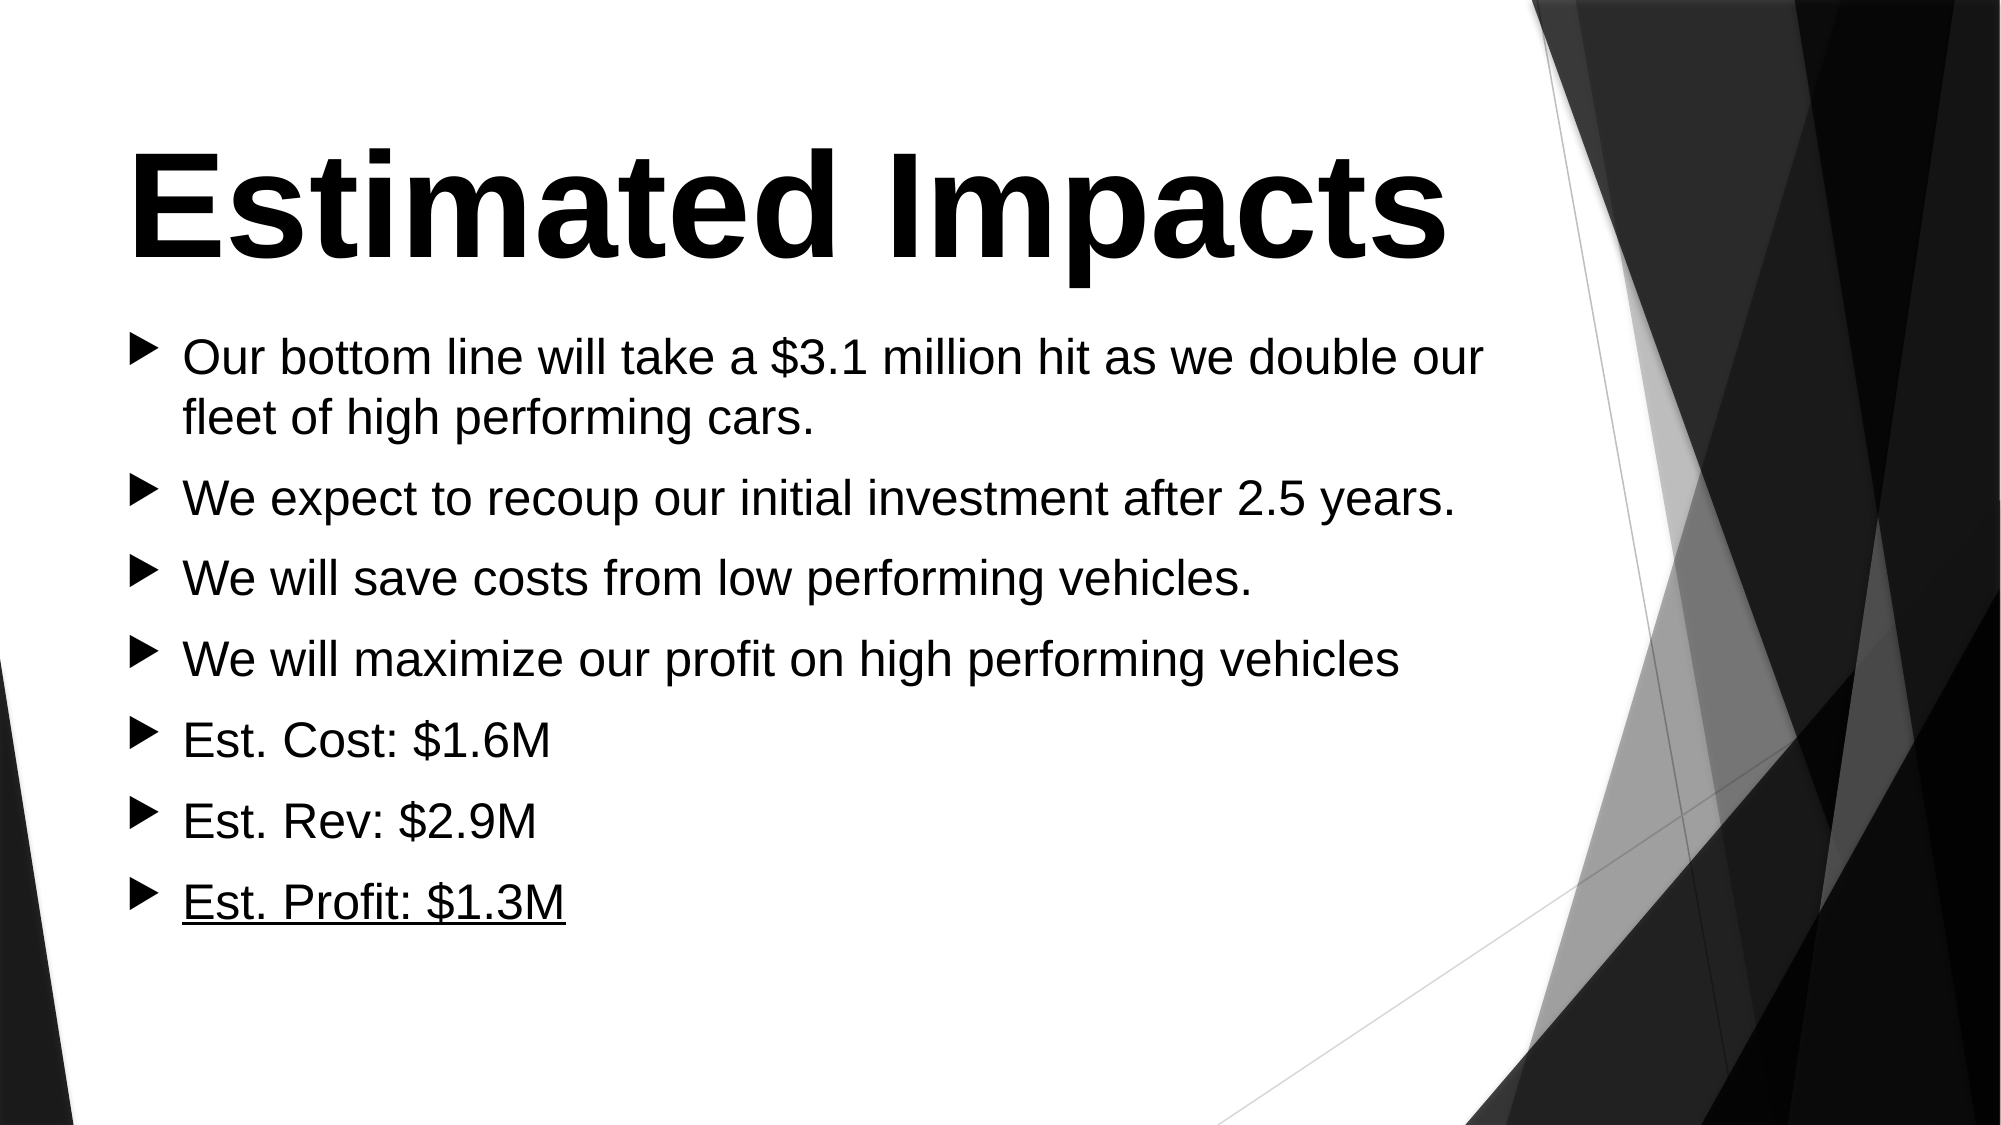

# Estimated Impacts
Our bottom line will take a $3.1 million hit as we double our fleet of high performing cars.
We expect to recoup our initial investment after 2.5 years.
We will save costs from low performing vehicles.
We will maximize our profit on high performing vehicles
Est. Cost: $1.6M
Est. Rev: $2.9M
Est. Profit: $1.3M